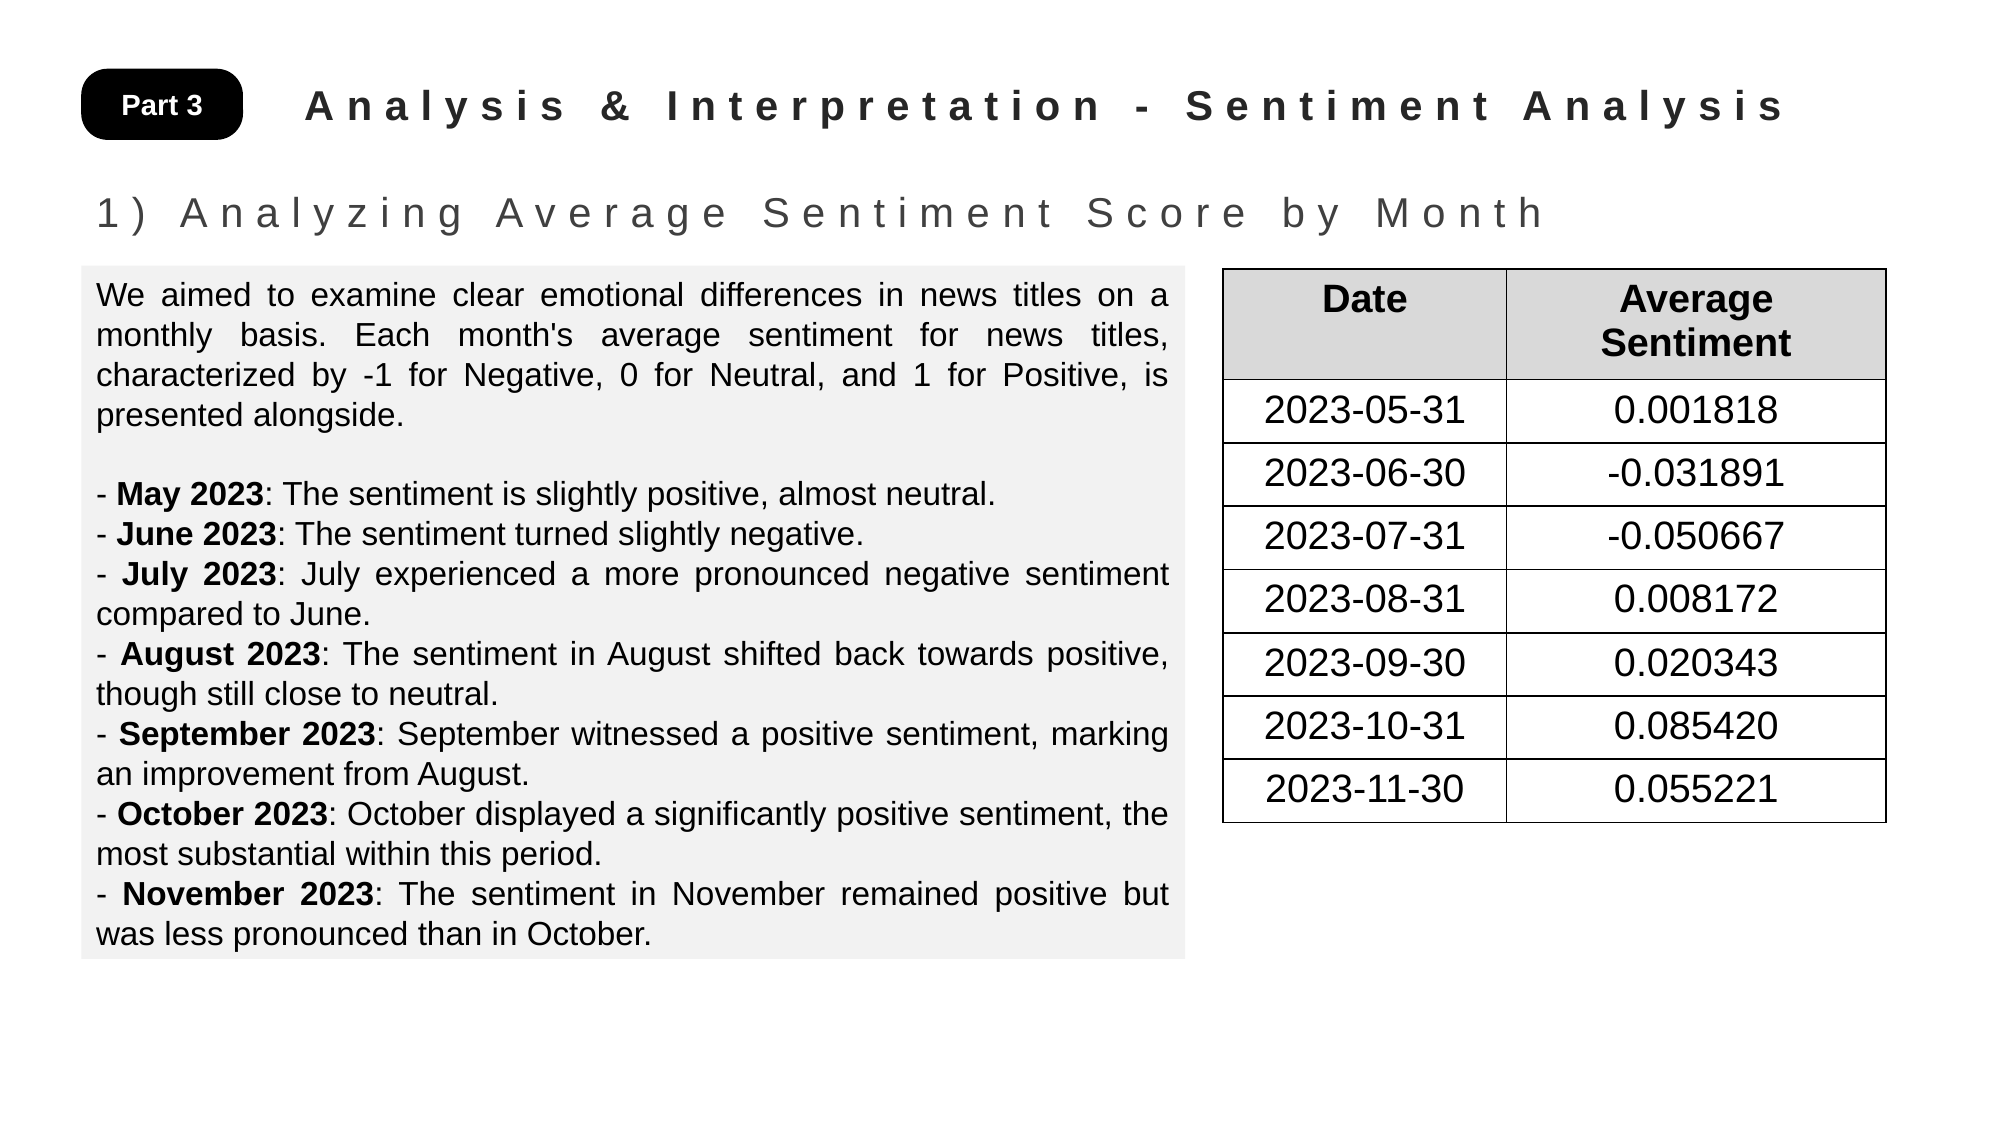

Analysis & Interpretation - Sentiment Analysis
Part 3
1) Analyzing Average Sentiment Score by Month
We aimed to examine clear emotional differences in news titles on a monthly basis. Each month's average sentiment for news titles, characterized by -1 for Negative, 0 for Neutral, and 1 for Positive, is presented alongside.

- May 2023: The sentiment is slightly positive, almost neutral.
- June 2023: The sentiment turned slightly negative.
- July 2023: July experienced a more pronounced negative sentiment compared to June.
- August 2023: The sentiment in August shifted back towards positive, though still close to neutral.
- September 2023: September witnessed a positive sentiment, marking an improvement from August.
- October 2023: October displayed a significantly positive sentiment, the most substantial within this period.
- November 2023: The sentiment in November remained positive but was less pronounced than in October.
| Date | Average Sentiment |
| --- | --- |
| 2023-05-31 | 0.001818 |
| 2023-06-30 | -0.031891 |
| 2023-07-31 | -0.050667 |
| 2023-08-31 | 0.008172 |
| 2023-09-30 | 0.020343 |
| 2023-10-31 | 0.085420 |
| 2023-11-30 | 0.055221 |